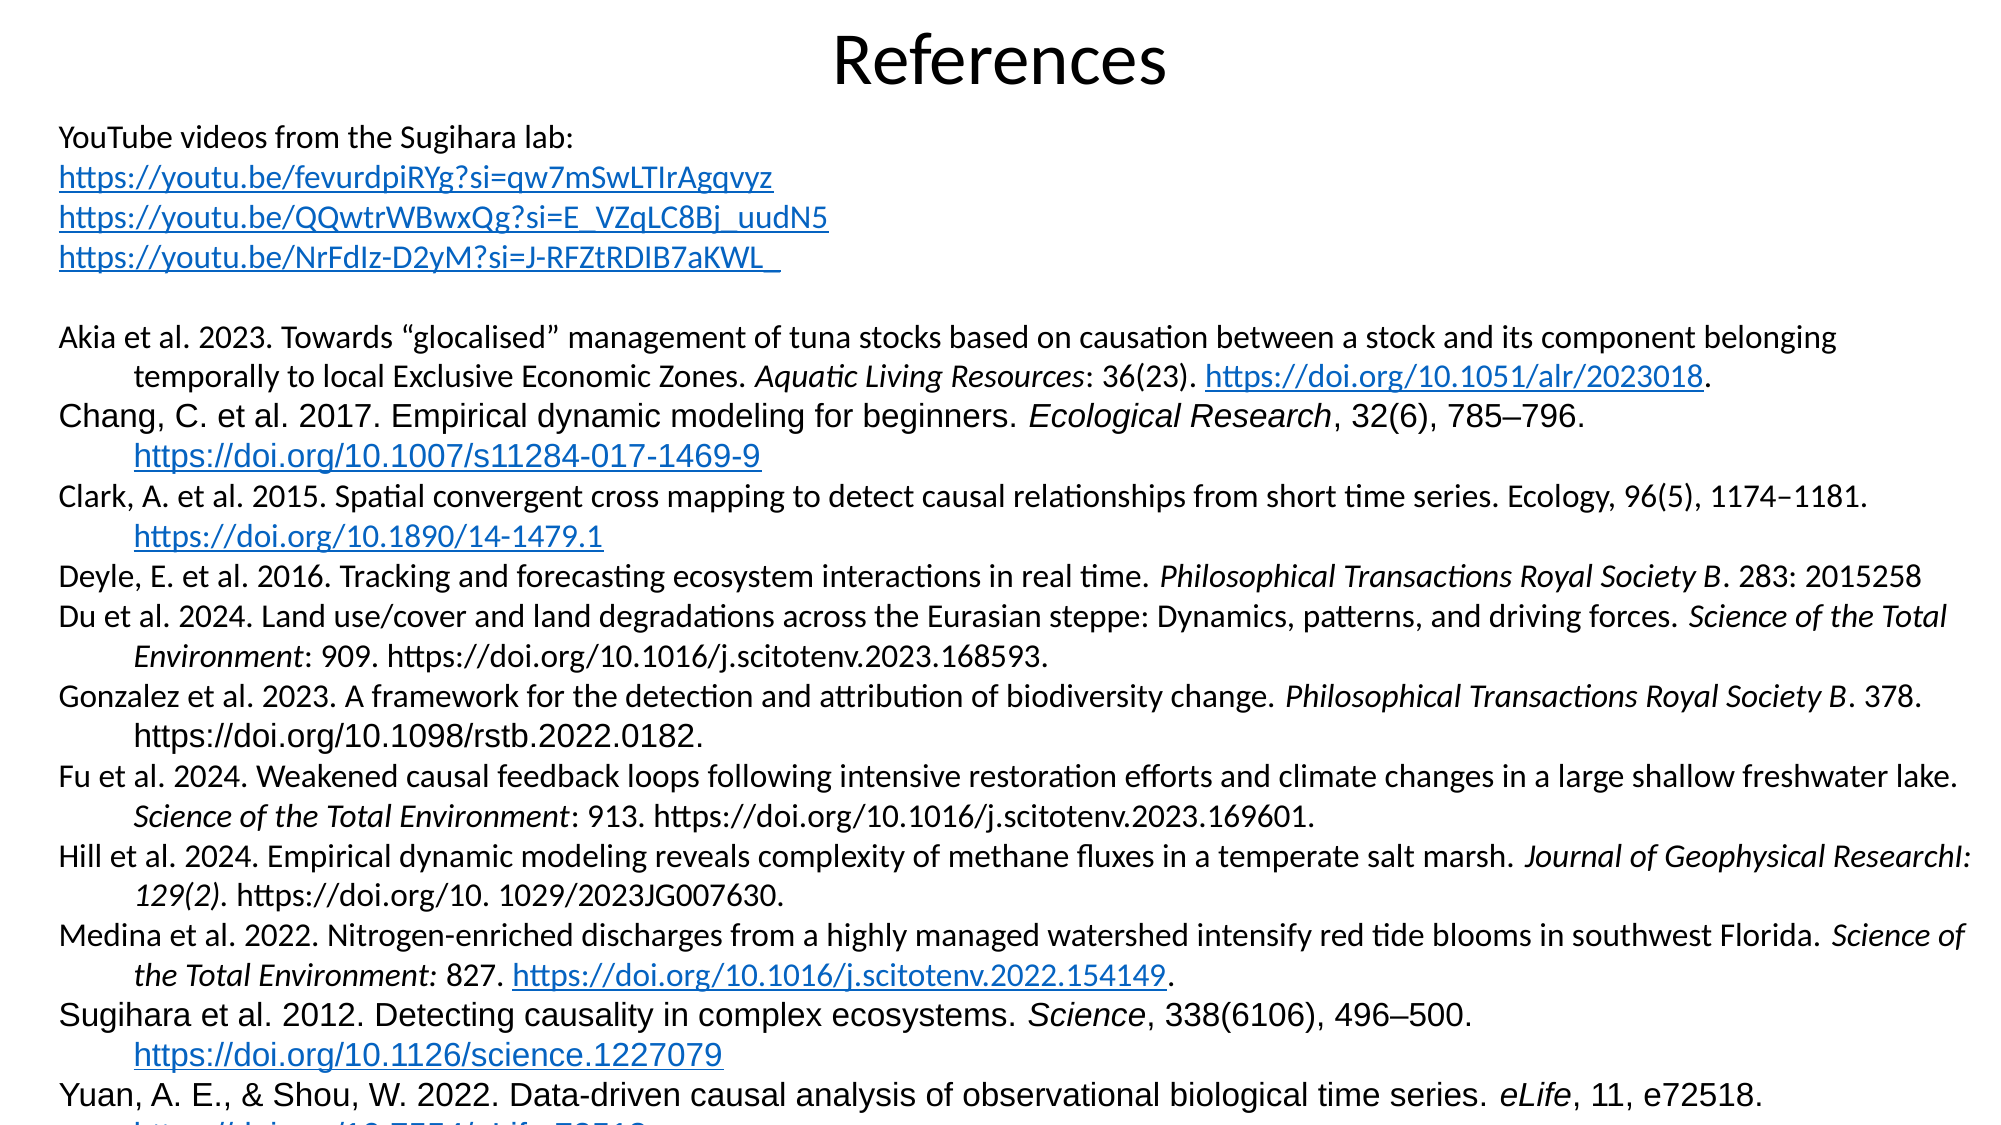

References
YouTube videos from the Sugihara lab:
https://youtu.be/fevurdpiRYg?si=qw7mSwLTIrAgqvyz
https://youtu.be/QQwtrWBwxQg?si=E_VZqLC8Bj_uudN5
https://youtu.be/NrFdIz-D2yM?si=J-RFZtRDIB7aKWL_

Akia et al. 2023. Towards “glocalised” management of tuna stocks based on causation between a stock and its component belonging temporally to local Exclusive Economic Zones. Aquatic Living Resources: 36(23). https://doi.org/10.1051/alr/2023018.
Chang, C. et al. 2017. Empirical dynamic modeling for beginners. Ecological Research, 32(6), 785–796. https://doi.org/10.1007/s11284-017-1469-9
Clark, A. et al. 2015. Spatial convergent cross mapping to detect causal relationships from short time series. Ecology, 96(5), 1174–1181. https://doi.org/10.1890/14-1479.1
Deyle, E. et al. 2016. Tracking and forecasting ecosystem interactions in real time. Philosophical Transactions Royal Society B. 283: 2015258
Du et al. 2024. Land use/cover and land degradations across the Eurasian steppe: Dynamics, patterns, and driving forces. Science of the Total Environment: 909. https://doi.org/10.1016/j.scitotenv.2023.168593.
Gonzalez et al. 2023. A framework for the detection and attribution of biodiversity change. Philosophical Transactions Royal Society B. 378. https://doi.org/10.1098/rstb.2022.0182.
Fu et al. 2024. Weakened causal feedback loops following intensive restoration efforts and climate changes in a large shallow freshwater lake. Science of the Total Environment: 913. https://doi.org/10.1016/j.scitotenv.2023.169601.
Hill et al. 2024. Empirical dynamic modeling reveals complexity of methane fluxes in a temperate salt marsh. Journal of Geophysical ResearchI: 129(2). https://doi.org/10. 1029/2023JG007630.
Medina et al. 2022. Nitrogen-enriched discharges from a highly managed watershed intensify red tide blooms in southwest Florida. Science of the Total Environment: 827. https://doi.org/10.1016/j.scitotenv.2022.154149.
Sugihara et al. 2012. Detecting causality in complex ecosystems. Science, 338(6106), 496–500. https://doi.org/10.1126/science.1227079
Yuan, A. E., & Shou, W. 2022. Data-driven causal analysis of observational biological time series. eLife, 11, e72518. https://doi.org/10.7554/eLife.72518